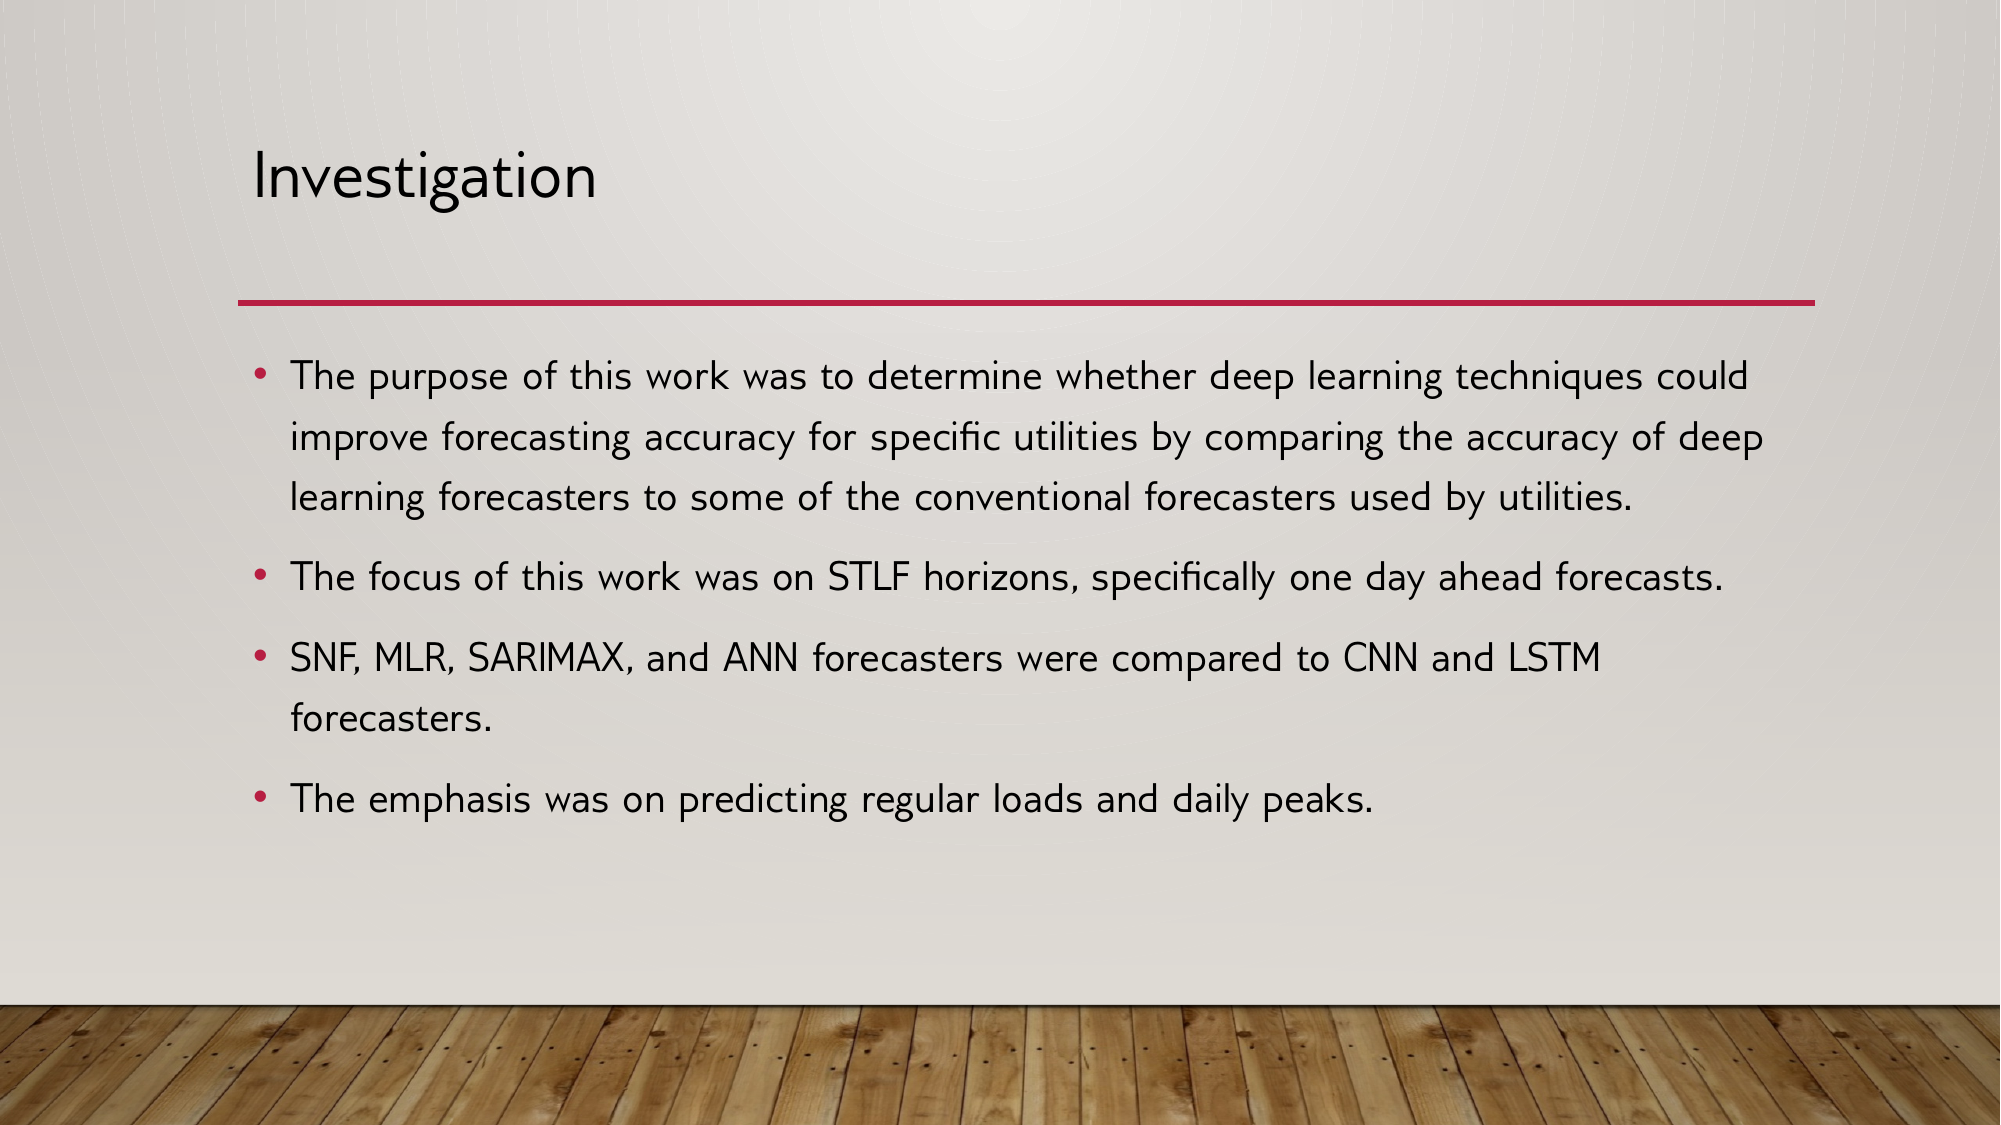

# Investigation
The purpose of this work was to determine whether deep learning techniques could improve forecasting accuracy for specific utilities by comparing the accuracy of deep learning forecasters to some of the conventional forecasters used by utilities.
The focus of this work was on STLF horizons, specifically one day ahead forecasts.
SNF, MLR, SARIMAX, and ANN forecasters were compared to CNN and LSTM forecasters.
The emphasis was on predicting regular loads and daily peaks.